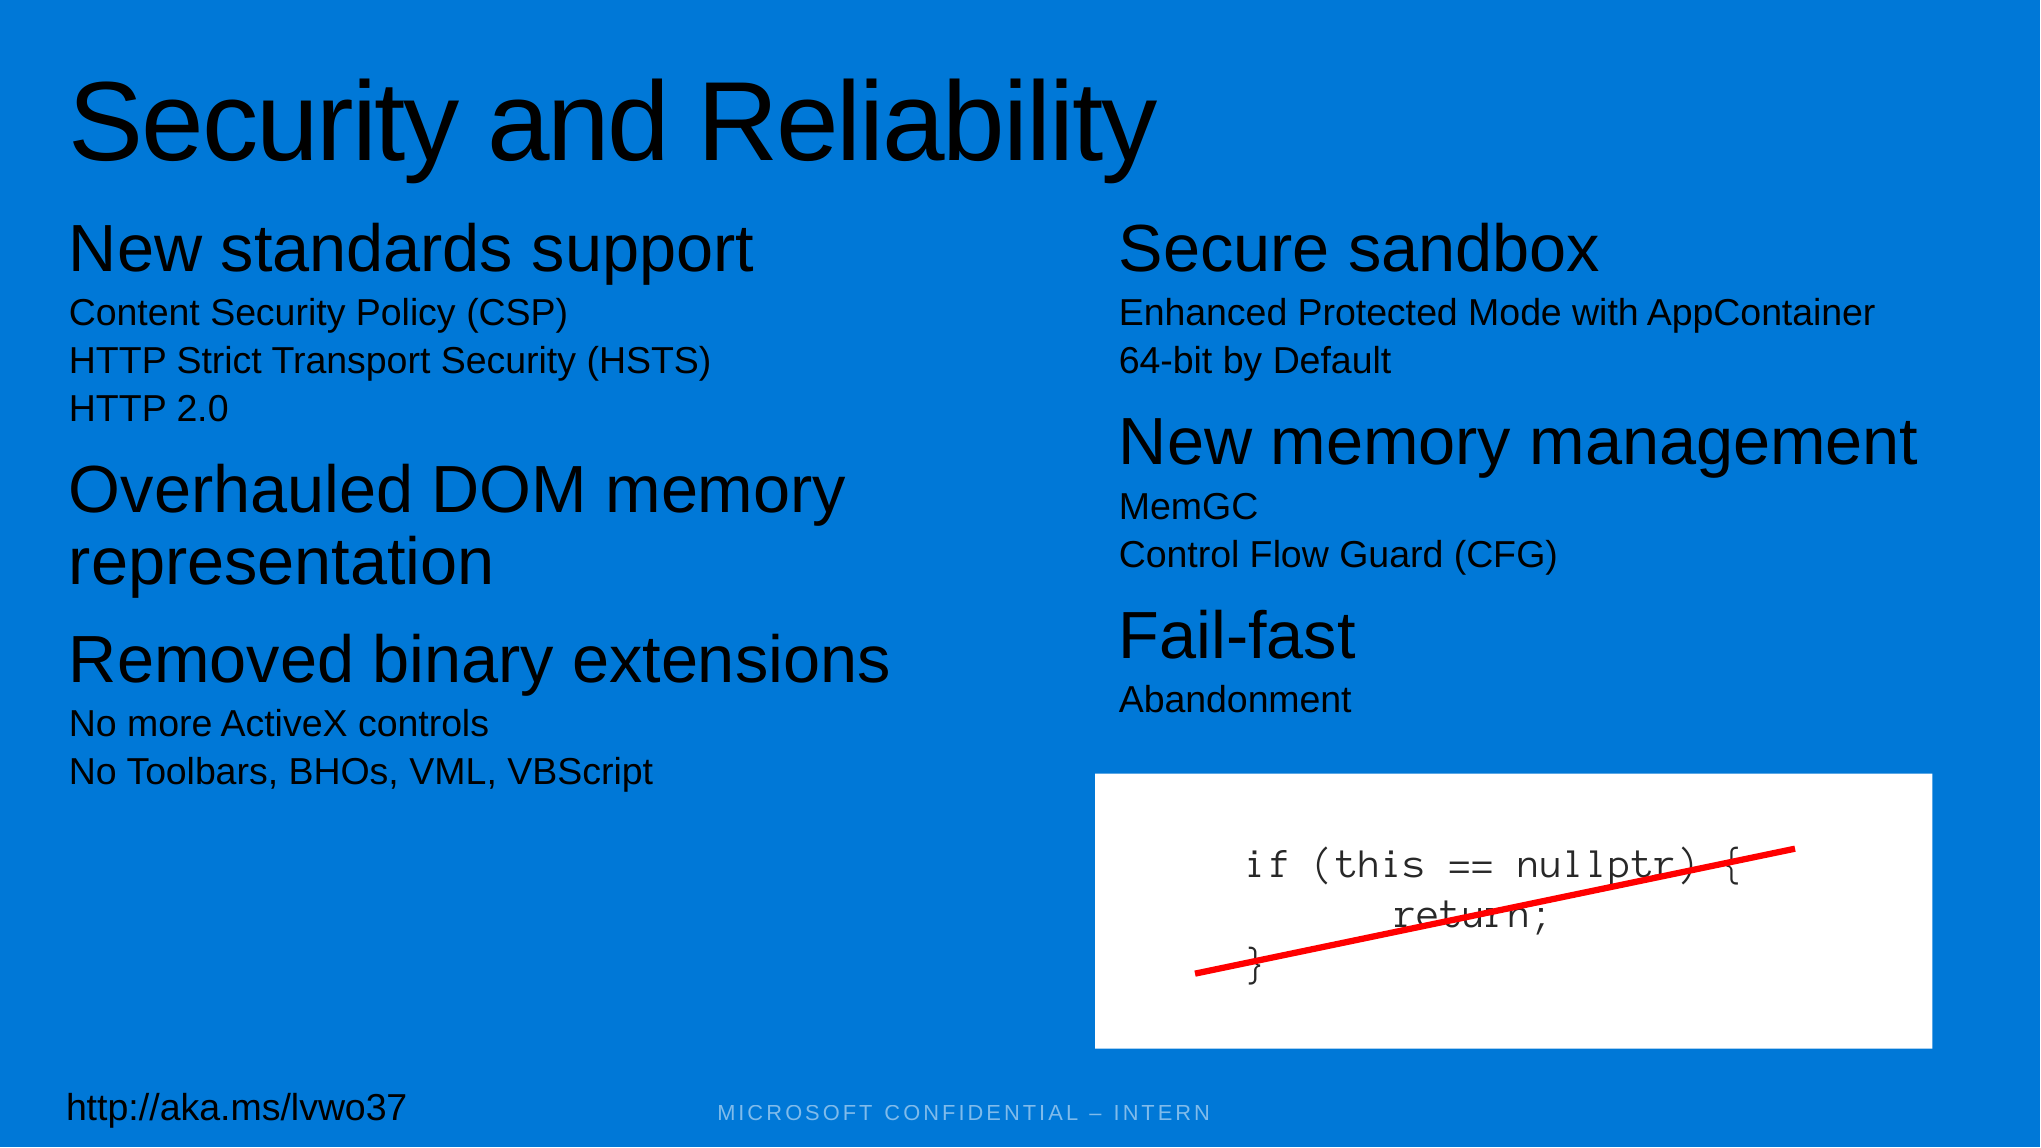

# Security and Reliability
New standards support
Content Security Policy (CSP)
HTTP Strict Transport Security (HSTS)
HTTP 2.0
Overhauled DOM memory representation
Removed binary extensions
No more ActiveX controls
No Toolbars, BHOs, VML, VBScript
Secure sandbox
Enhanced Protected Mode with AppContainer
64-bit by Default
New memory management
MemGC
Control Flow Guard (CFG)
Fail-fast
Abandonment
	if (this == nullptr) {
		return;
	}
http://aka.ms/lvwo37